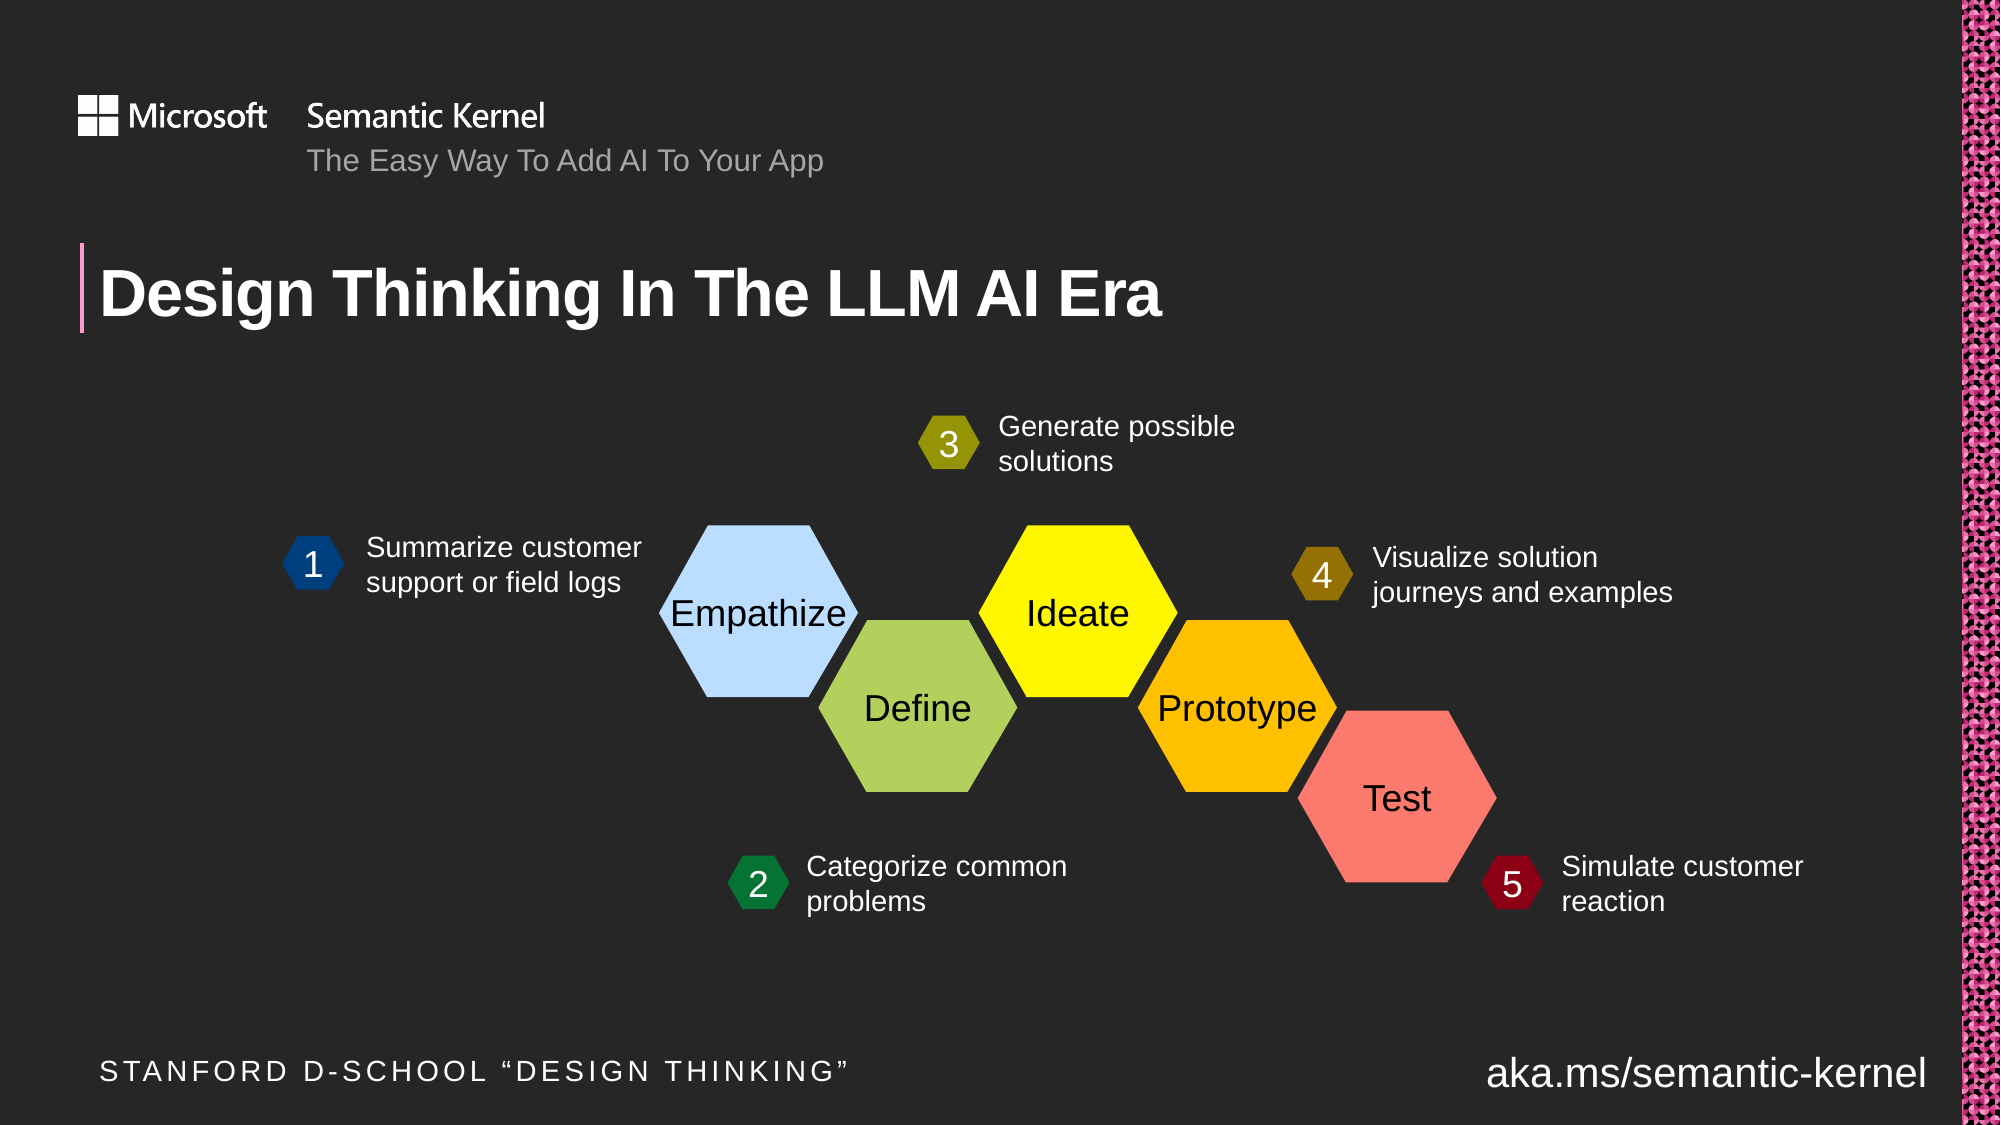

# Design Thinking In The LLM AI Era
Generate possible solutions
3
Summarize customer support or field logs
1
Empathize
Ideate
Visualize solution journeys and examples
4
Define
Prototype
Test
Categorize common problems
2
Simulate customer reaction
5
Stanford D-school “Design Thinking”